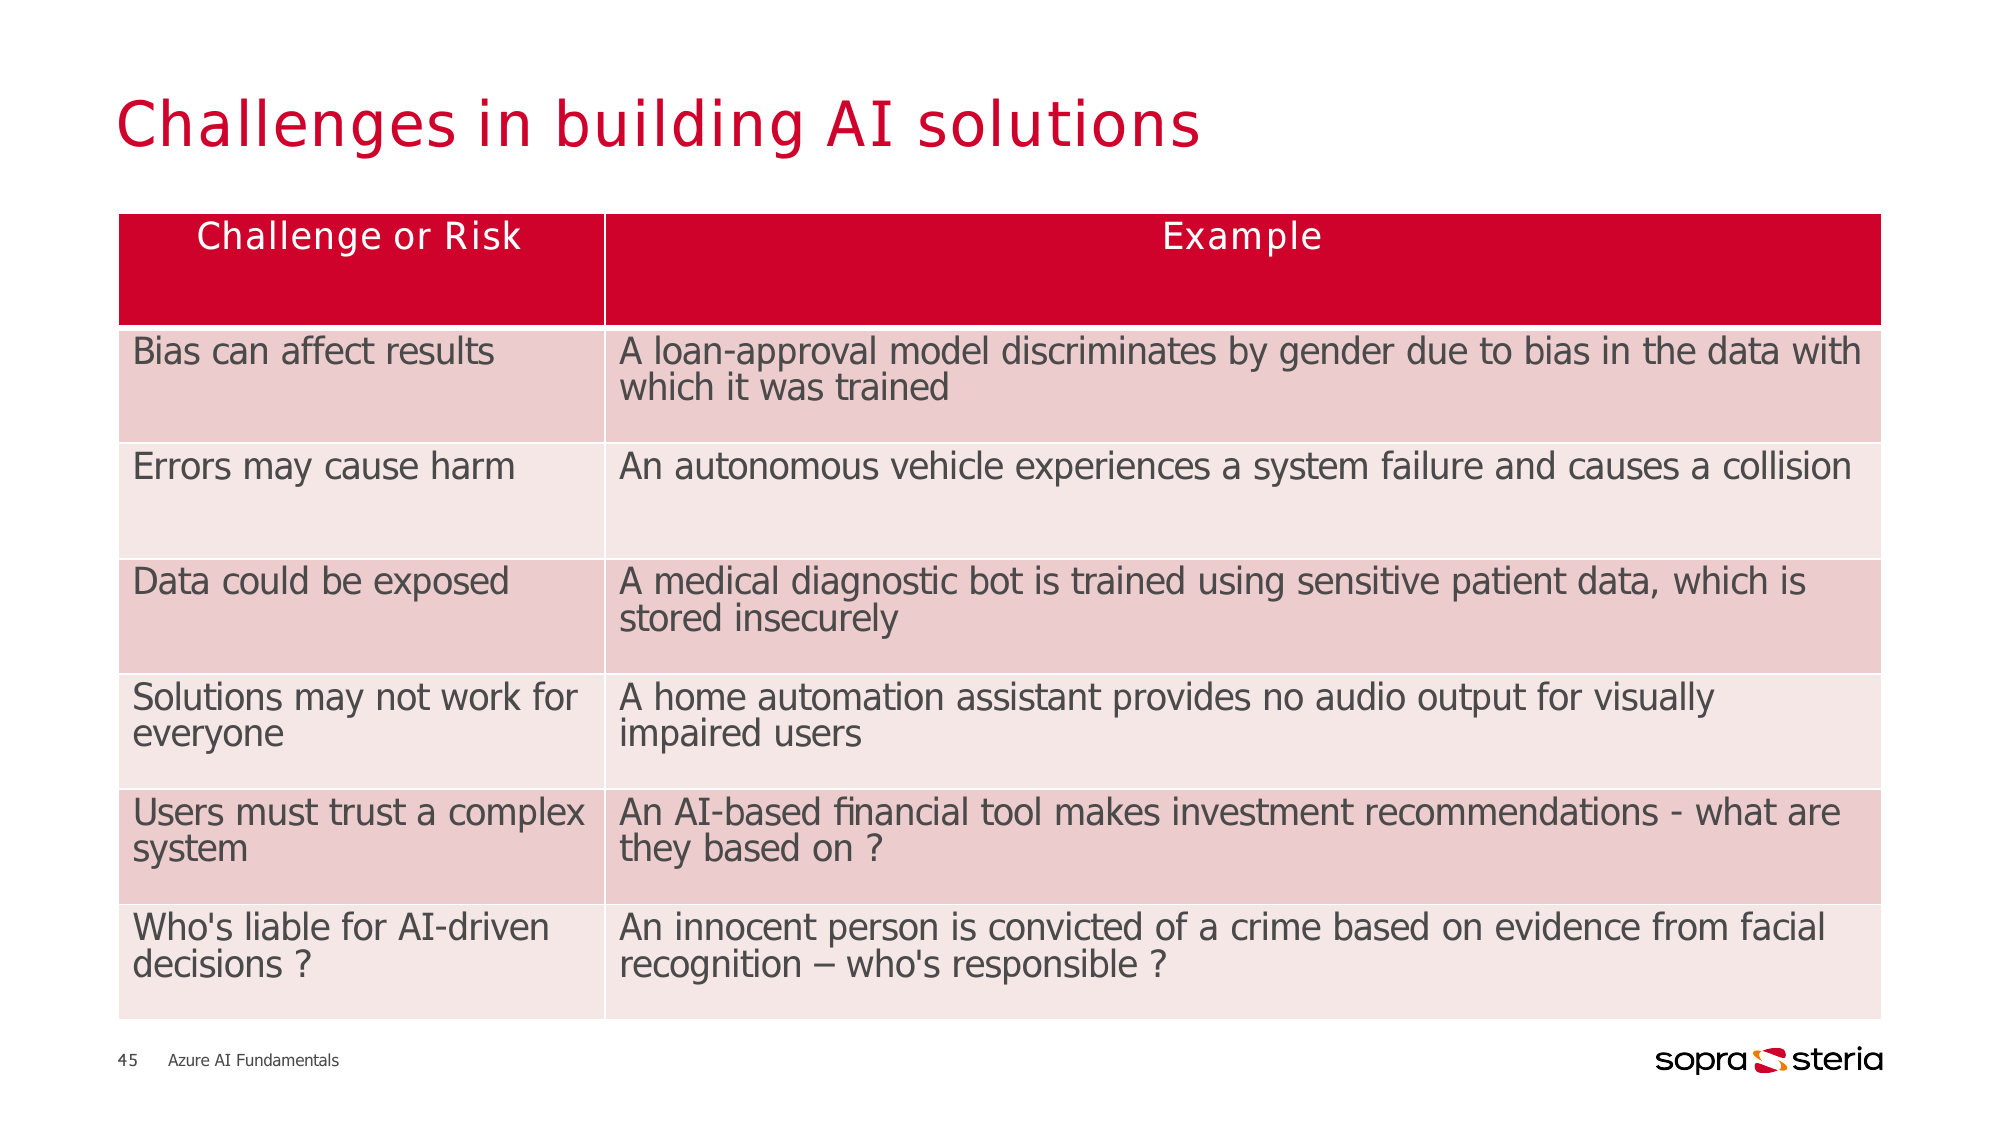

# Challenges in building AI solutions
| Challenge or Risk | Example |
| --- | --- |
| Bias can affect results | A loan-approval model discriminates by gender due to bias in the data with which it was trained |
| Errors may cause harm | An autonomous vehicle experiences a system failure and causes a collision |
| Data could be exposed | A medical diagnostic bot is trained using sensitive patient data, which is stored insecurely |
| Solutions may not work for everyone | A home automation assistant provides no audio output for visually impaired users |
| Users must trust a complex system | An AI-based financial tool makes investment recommendations - what are they based on ? |
| Who's liable for AI-driven decisions ? | An innocent person is convicted of a crime based on evidence from facial recognition – who's responsible ? |
45
Azure AI Fundamentals